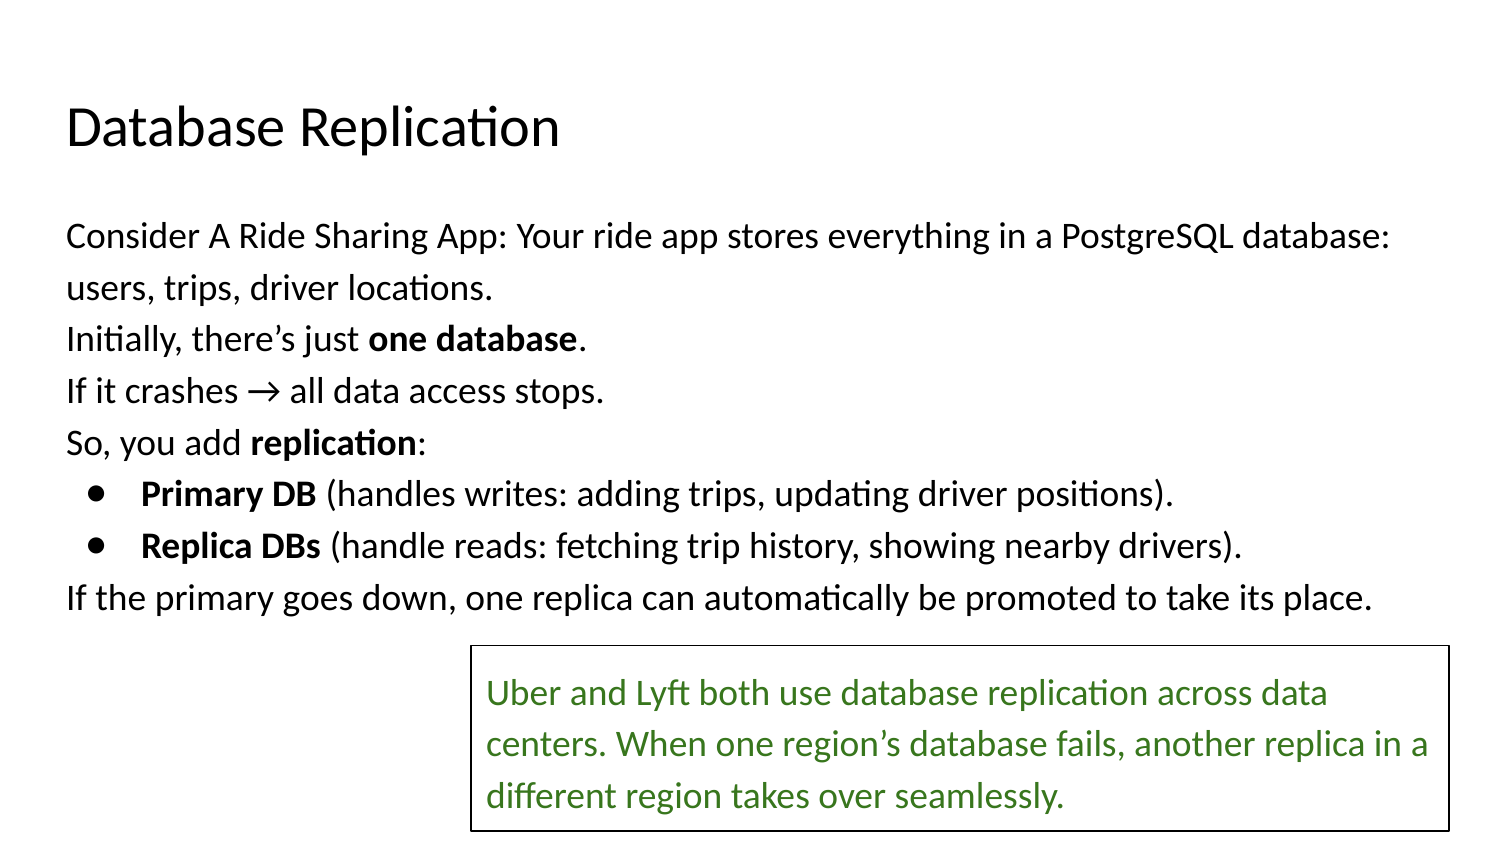

# Database Replication
Consider A Ride Sharing App: Your ride app stores everything in a PostgreSQL database: users, trips, driver locations.
Initially, there’s just one database.
If it crashes → all data access stops.
So, you add replication:
Primary DB (handles writes: adding trips, updating driver positions).
Replica DBs (handle reads: fetching trip history, showing nearby drivers).
If the primary goes down, one replica can automatically be promoted to take its place.
Uber and Lyft both use database replication across data centers. When one region’s database fails, another replica in a different region takes over seamlessly.